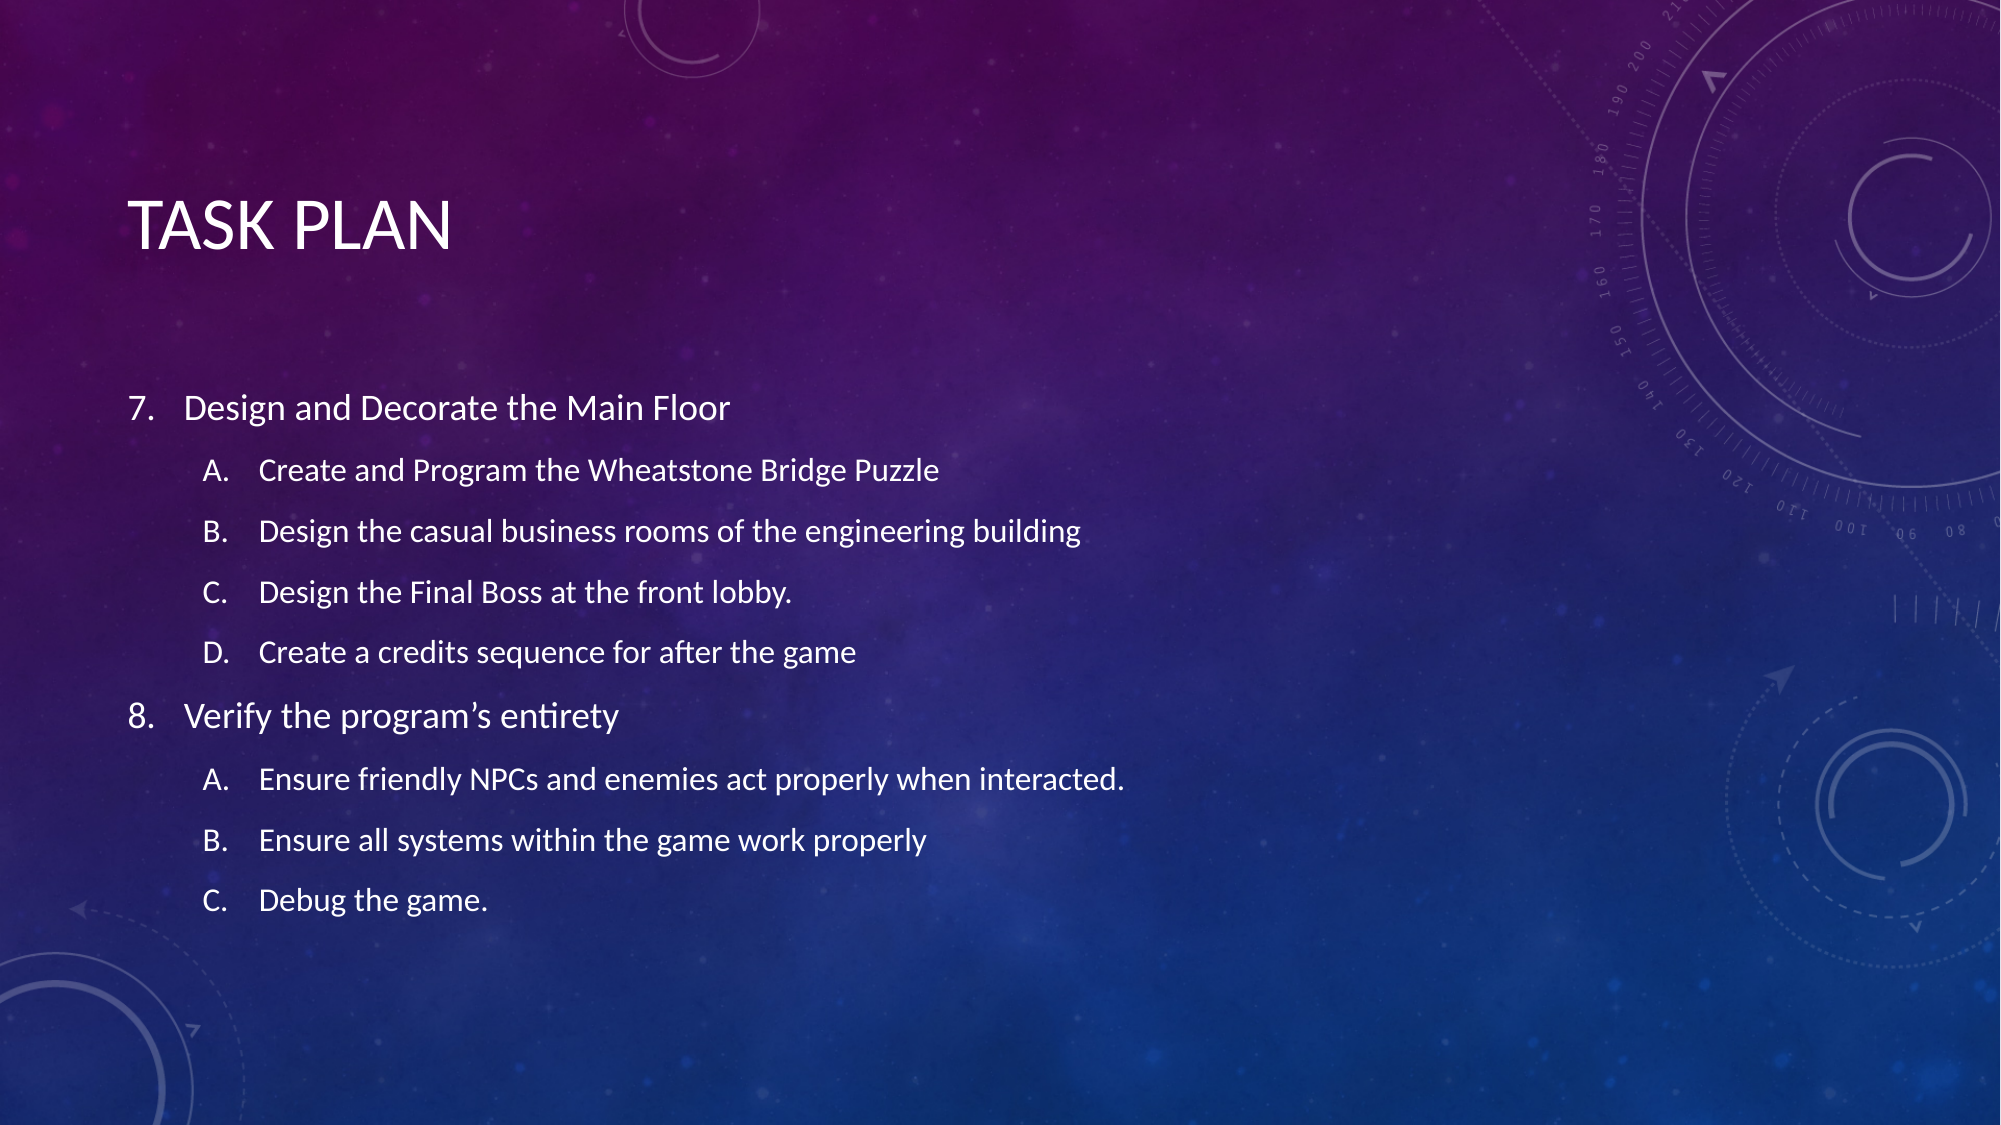

# Task Plan
Design and Decorate the Main Floor
Create and Program the Wheatstone Bridge Puzzle
Design the casual business rooms of the engineering building
Design the Final Boss at the front lobby.
Create a credits sequence for after the game
Verify the program’s entirety
Ensure friendly NPCs and enemies act properly when interacted.
Ensure all systems within the game work properly
Debug the game.